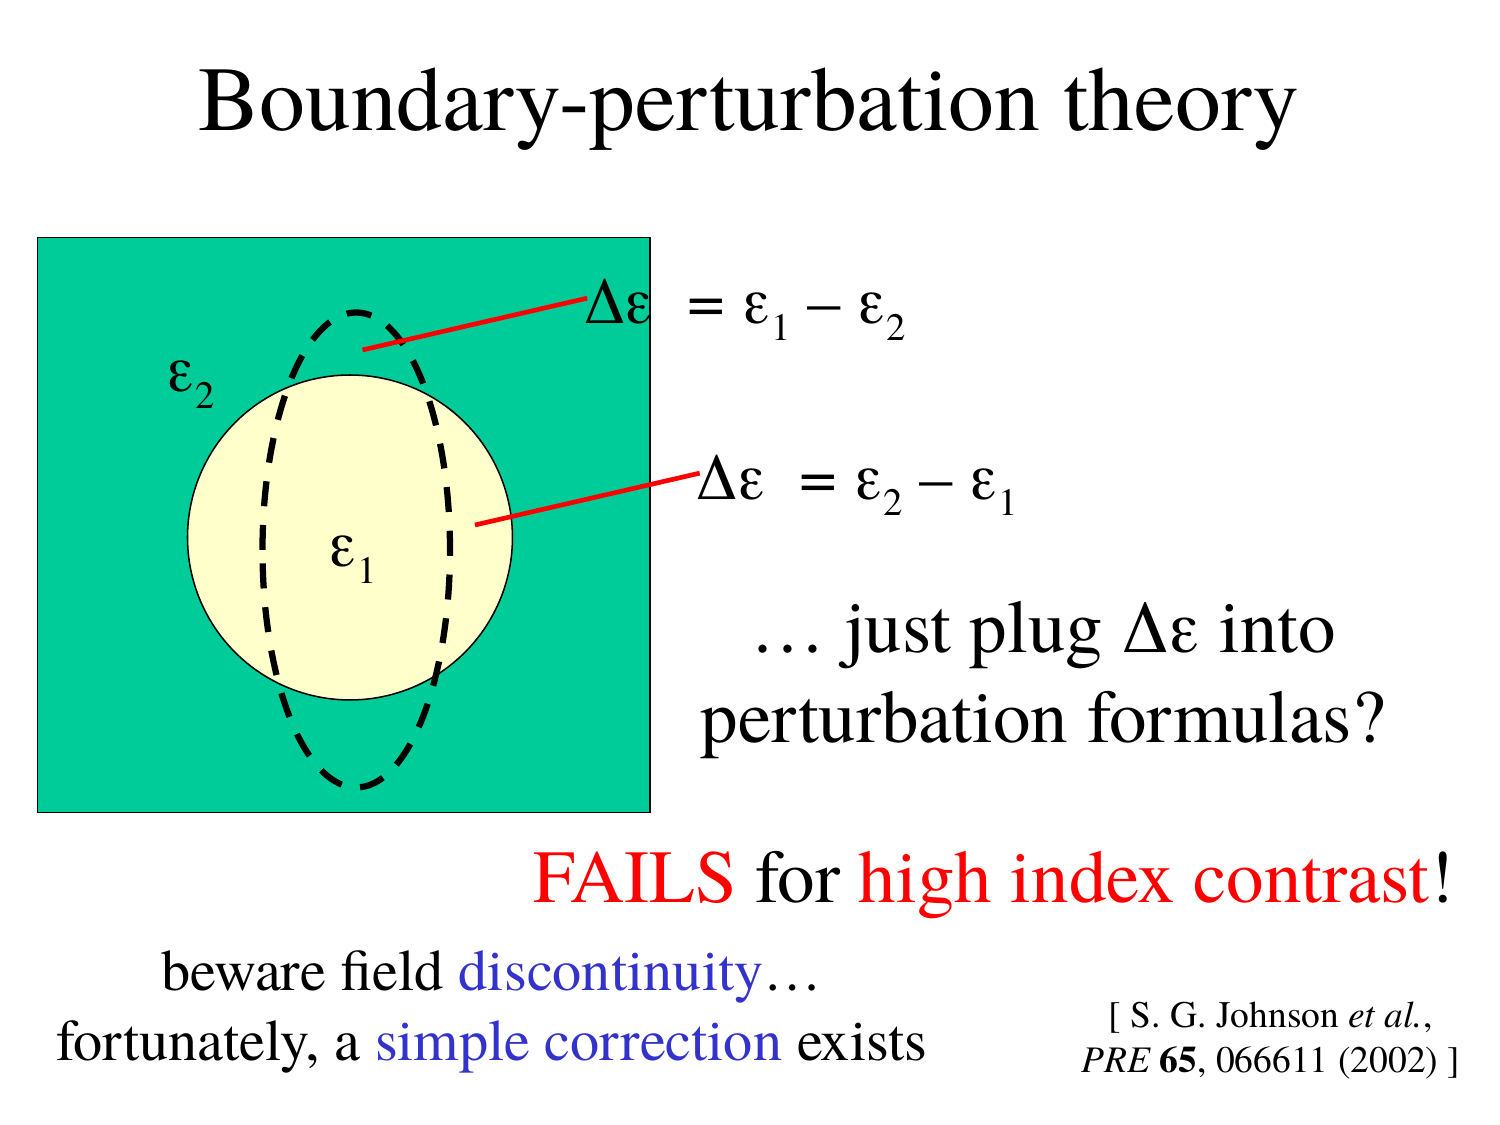

# Boundary-perturbation theory

Δε = ε1 – ε2

Δε = ε2 – ε1

ε2

ε1
… just plug Δε into
perturbation formulas?
FAILS for high index contrast!
beware field discontinuity…
fortunately, a simple correction exists
[ S. G. Johnson et al.,
PRE 65, 066611 (2002) ]